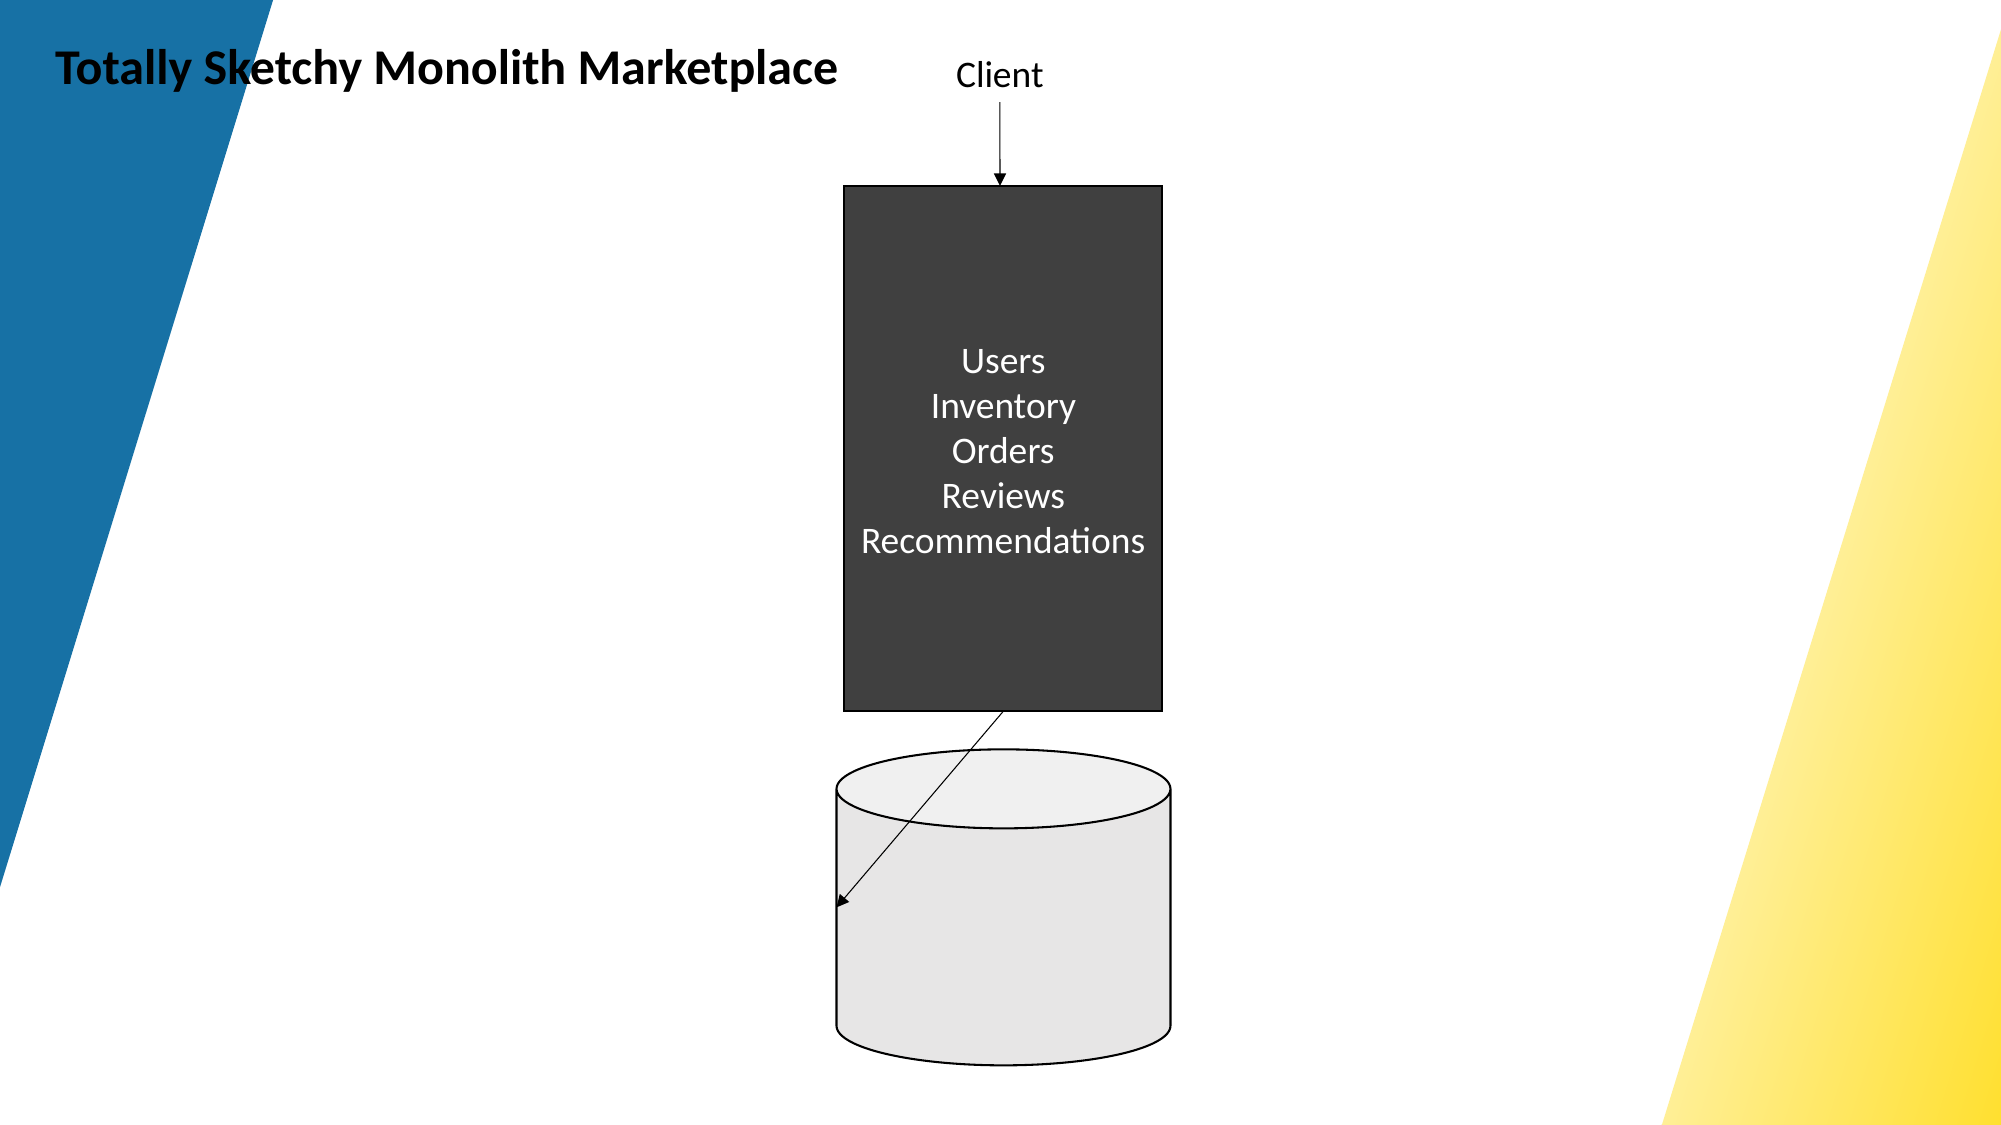

Totally Sketchy Monolith Marketplace
Client

Users
Inventory
Orders
Reviews
Recommendations